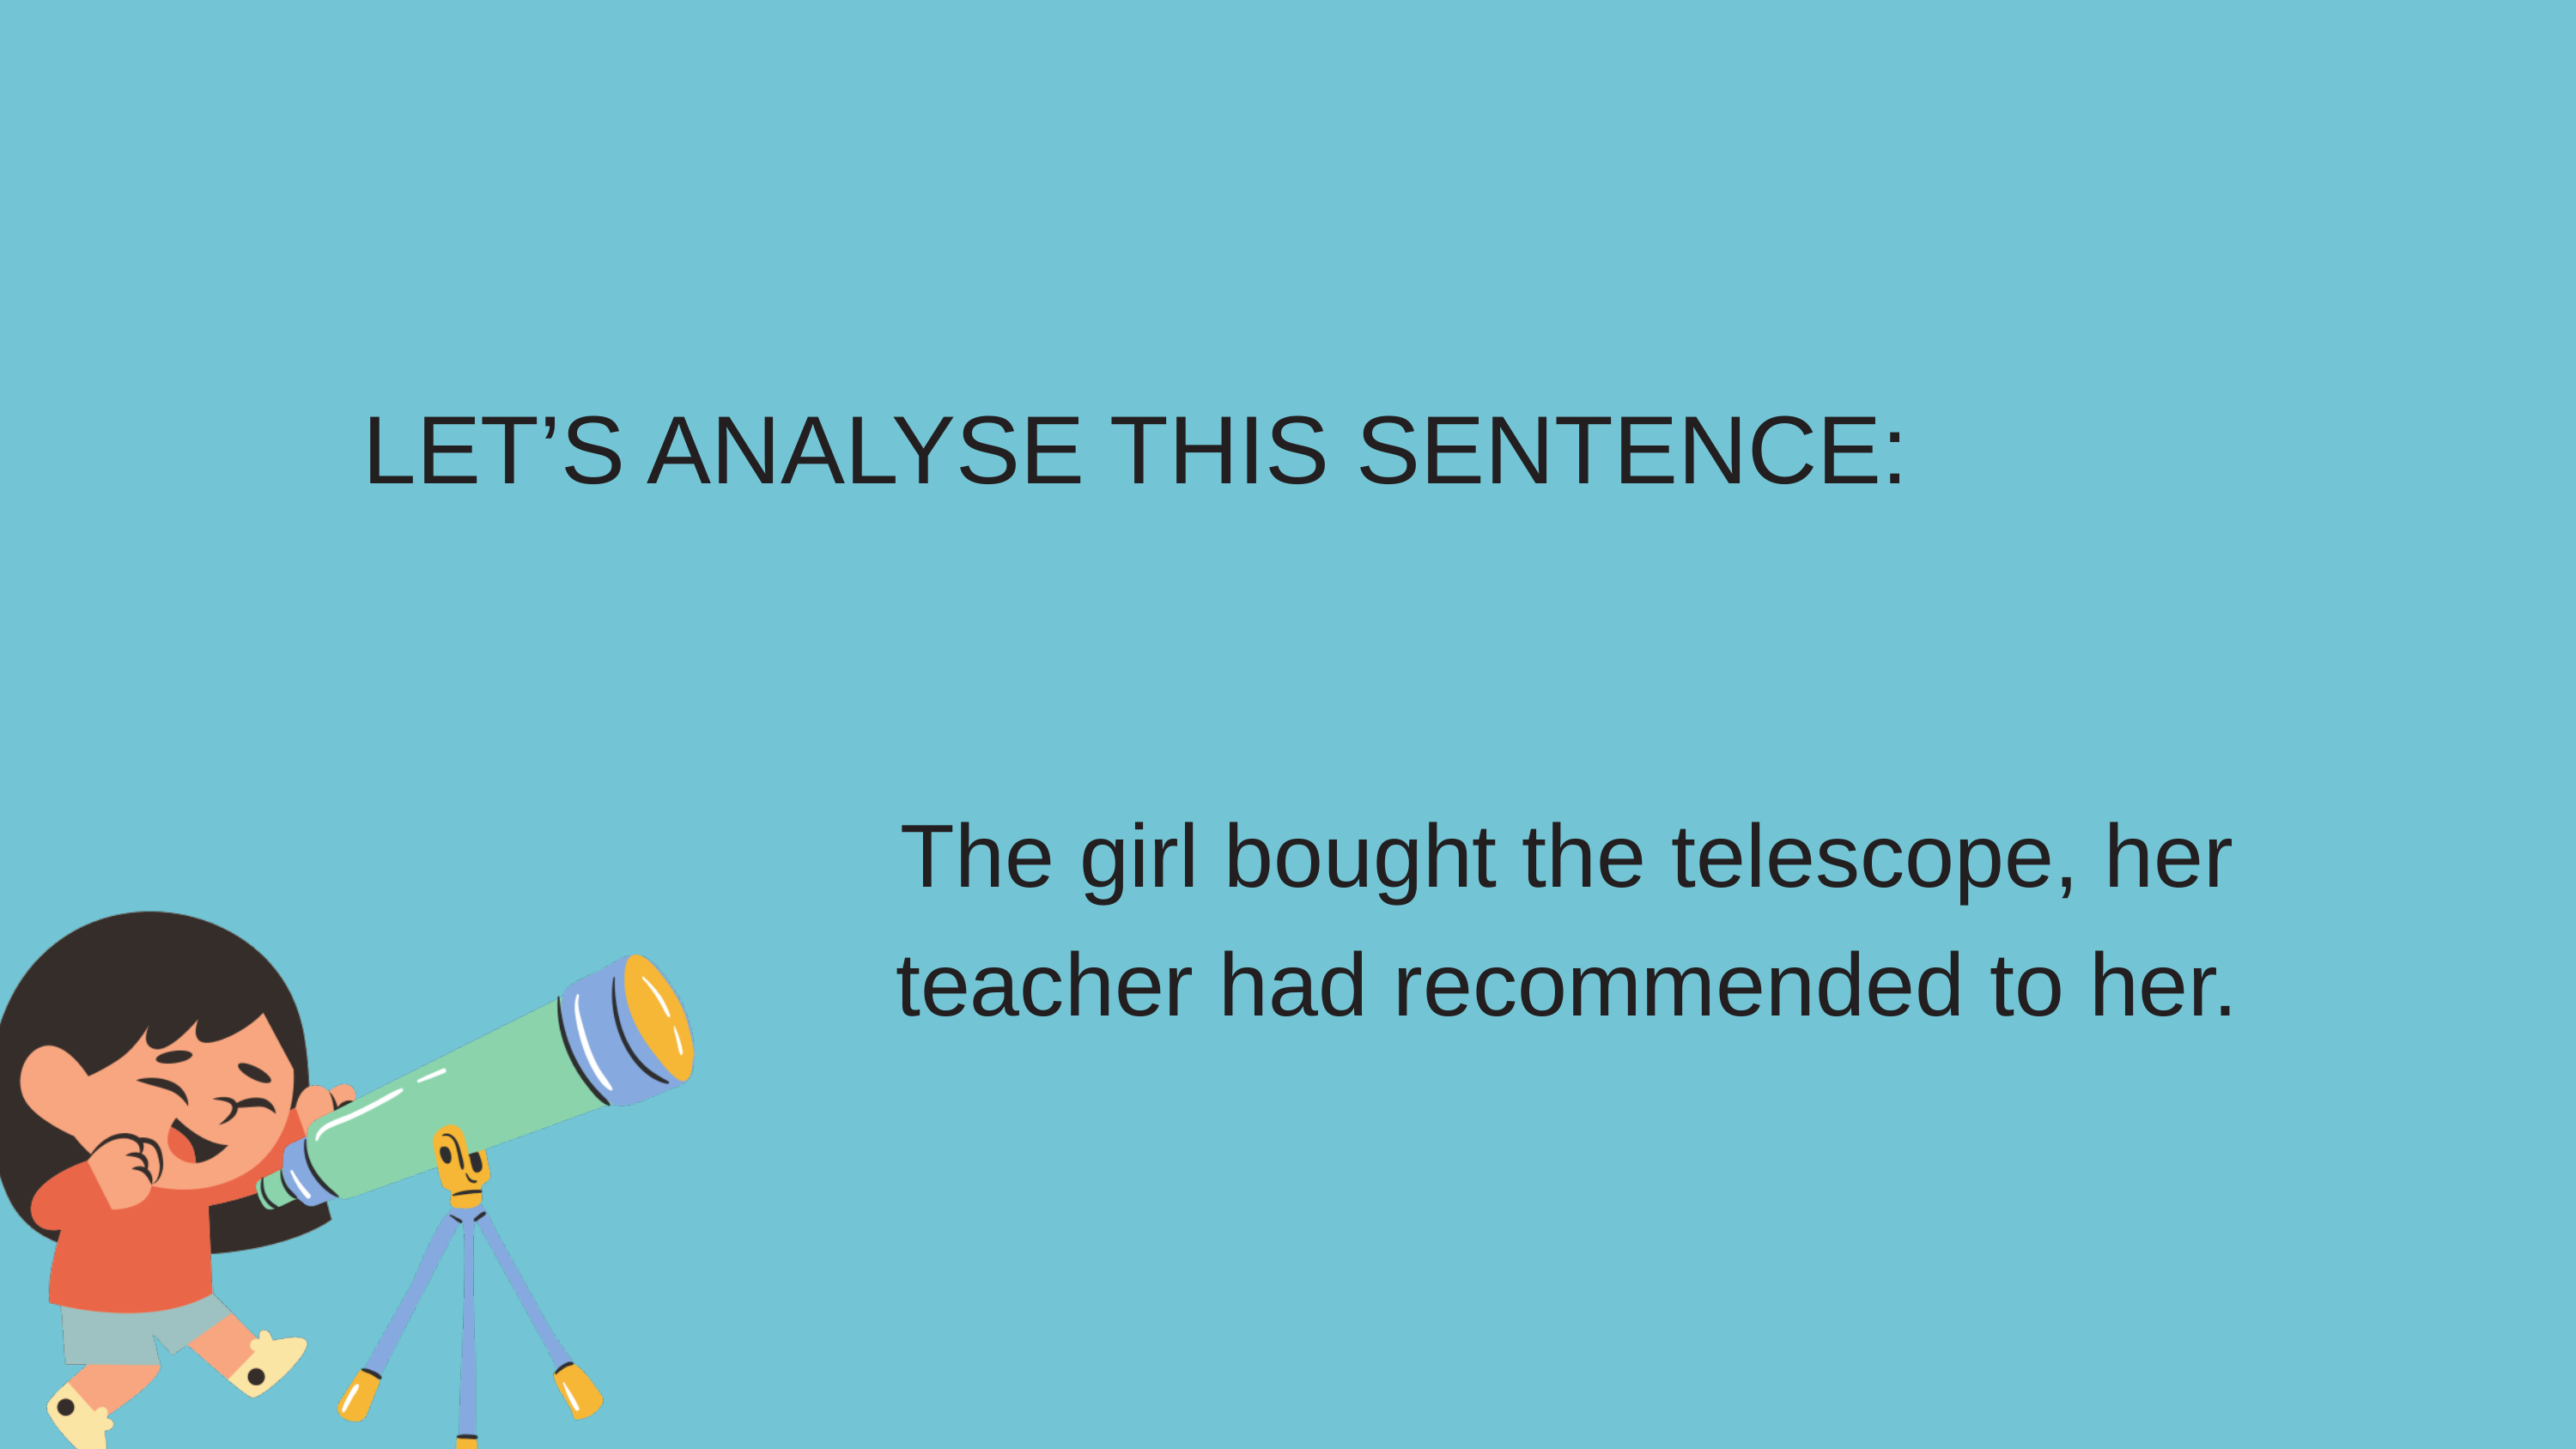

LET’S ANALYSE THIS SENTENCE:

The girl bought the telescope, her teacher had recommended to her.